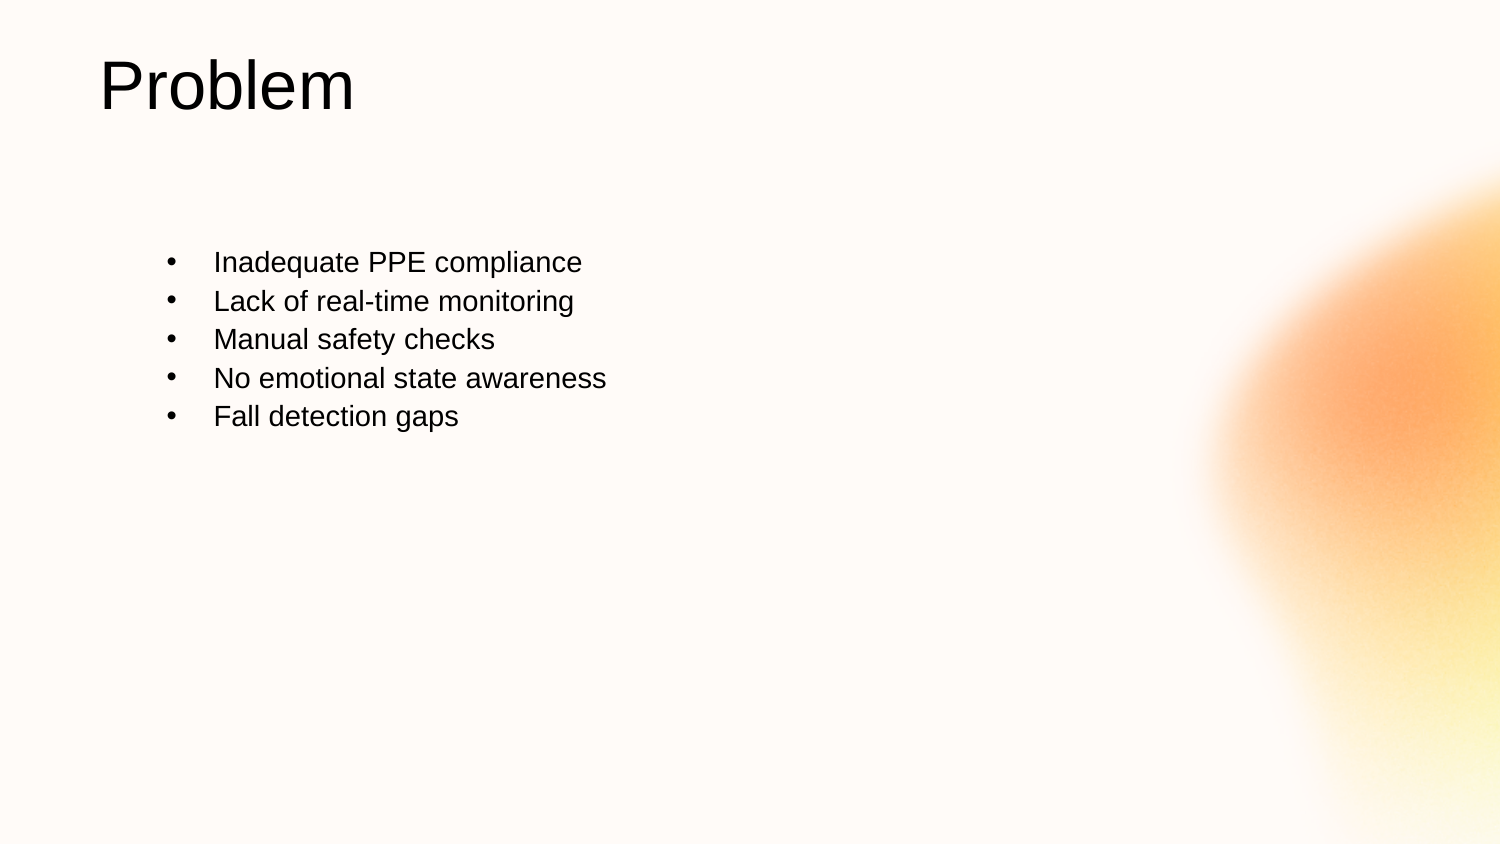

# Problem
Inadequate PPE compliance
Lack of real-time monitoring
Manual safety checks
No emotional state awareness
Fall detection gaps